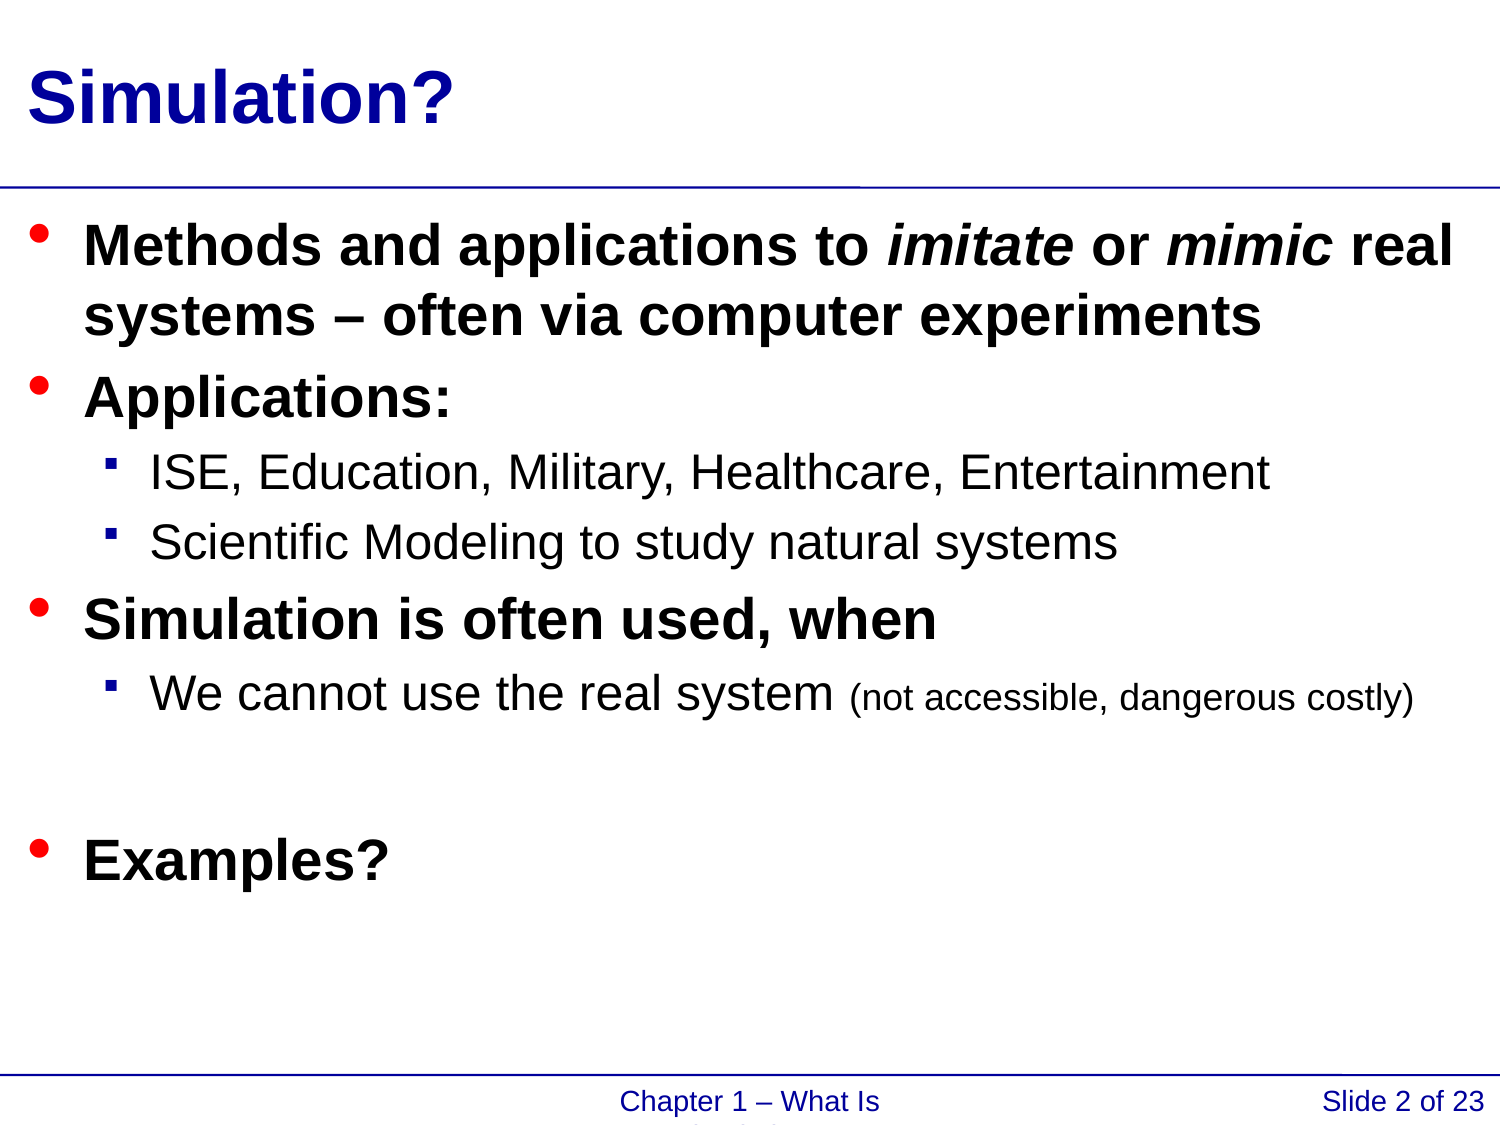

# Simulation?
Methods and applications to imitate or mimic real systems – often via computer experiments
Applications:
ISE, Education, Military, Healthcare, Entertainment
Scientific Modeling to study natural systems
Simulation is often used, when
We cannot use the real system (not accessible, dangerous costly)

Examples?
Chapter 1 – What Is Simulation?
Slide 2 of 23